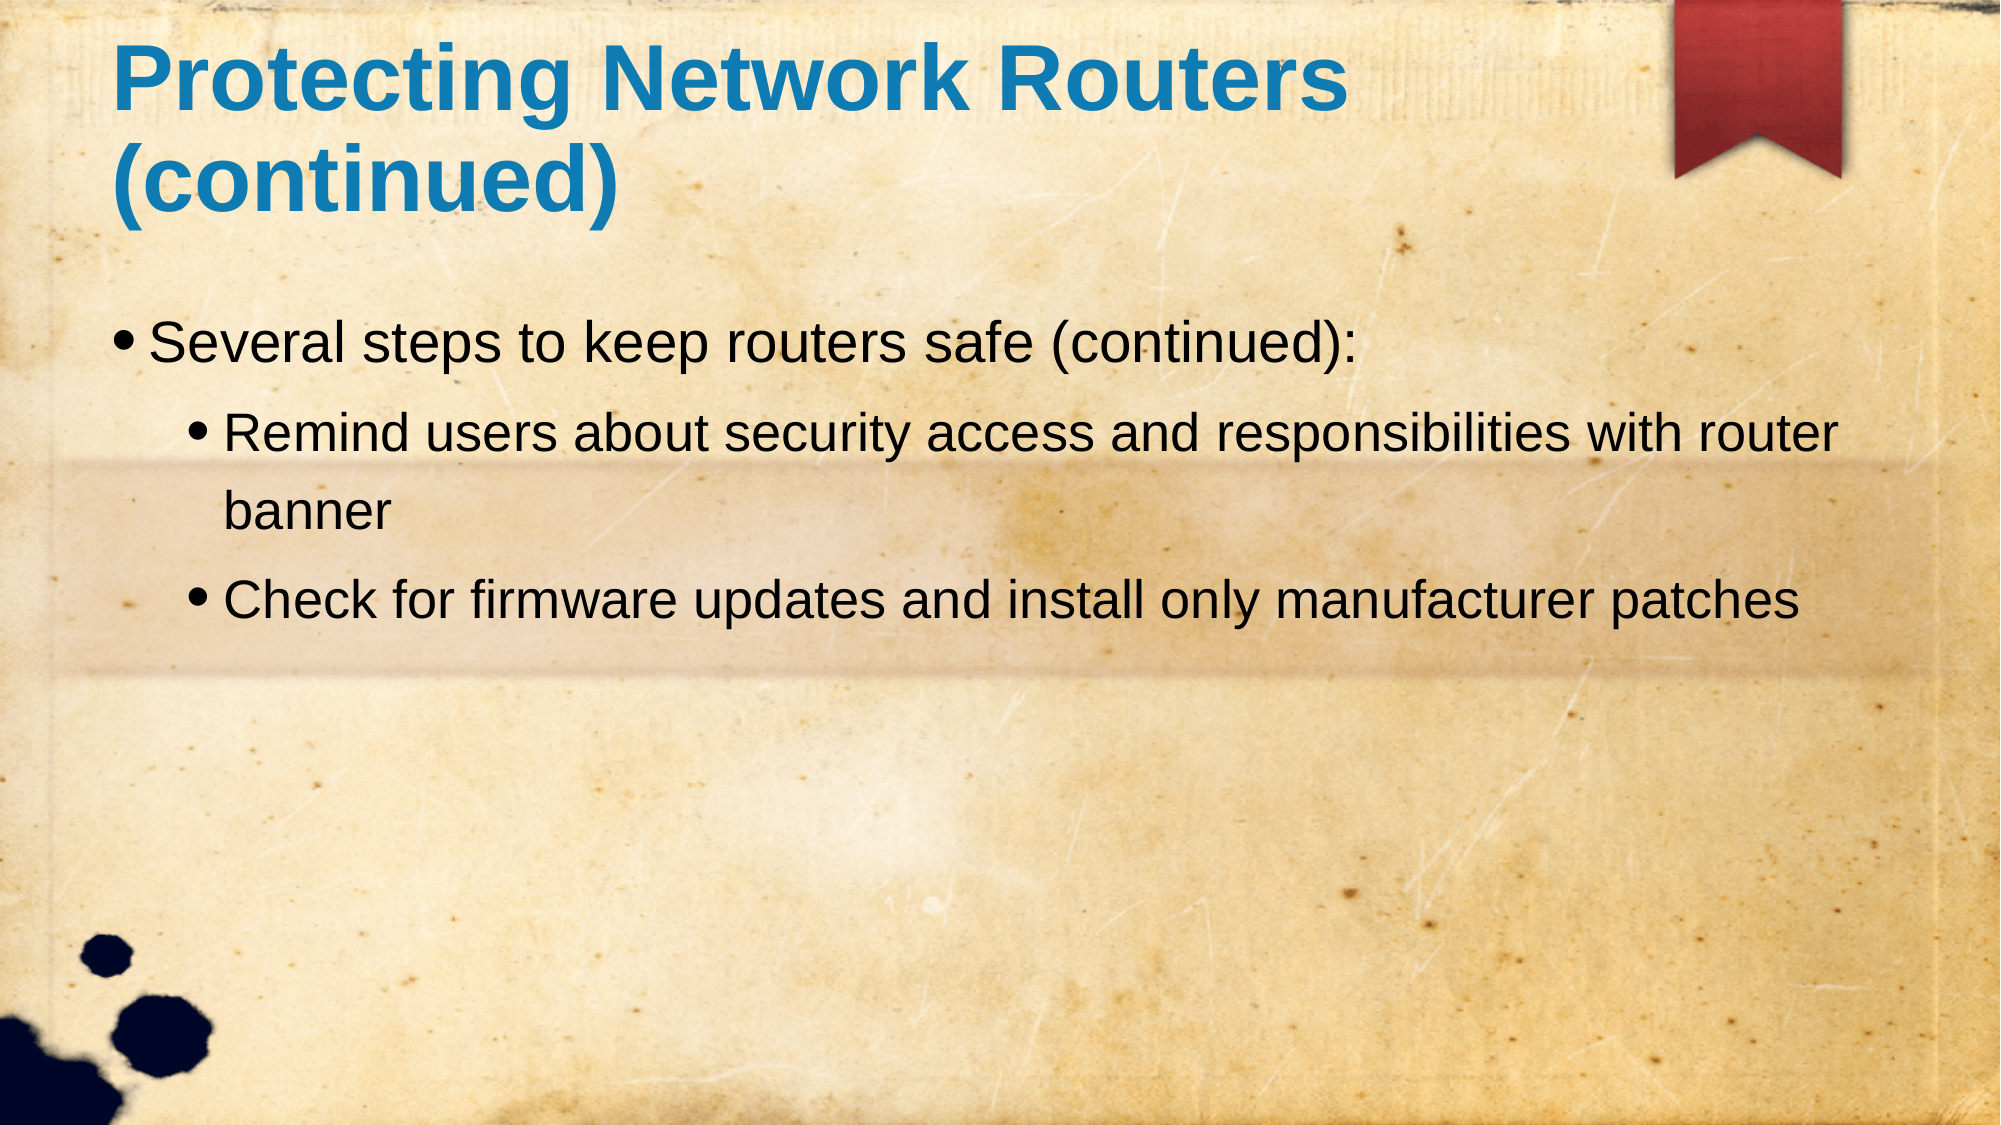

Protecting Network Routers (continued)
Several steps to keep routers safe (continued):
Remind users about security access and responsibilities with router banner
Check for firmware updates and install only manufacturer patches